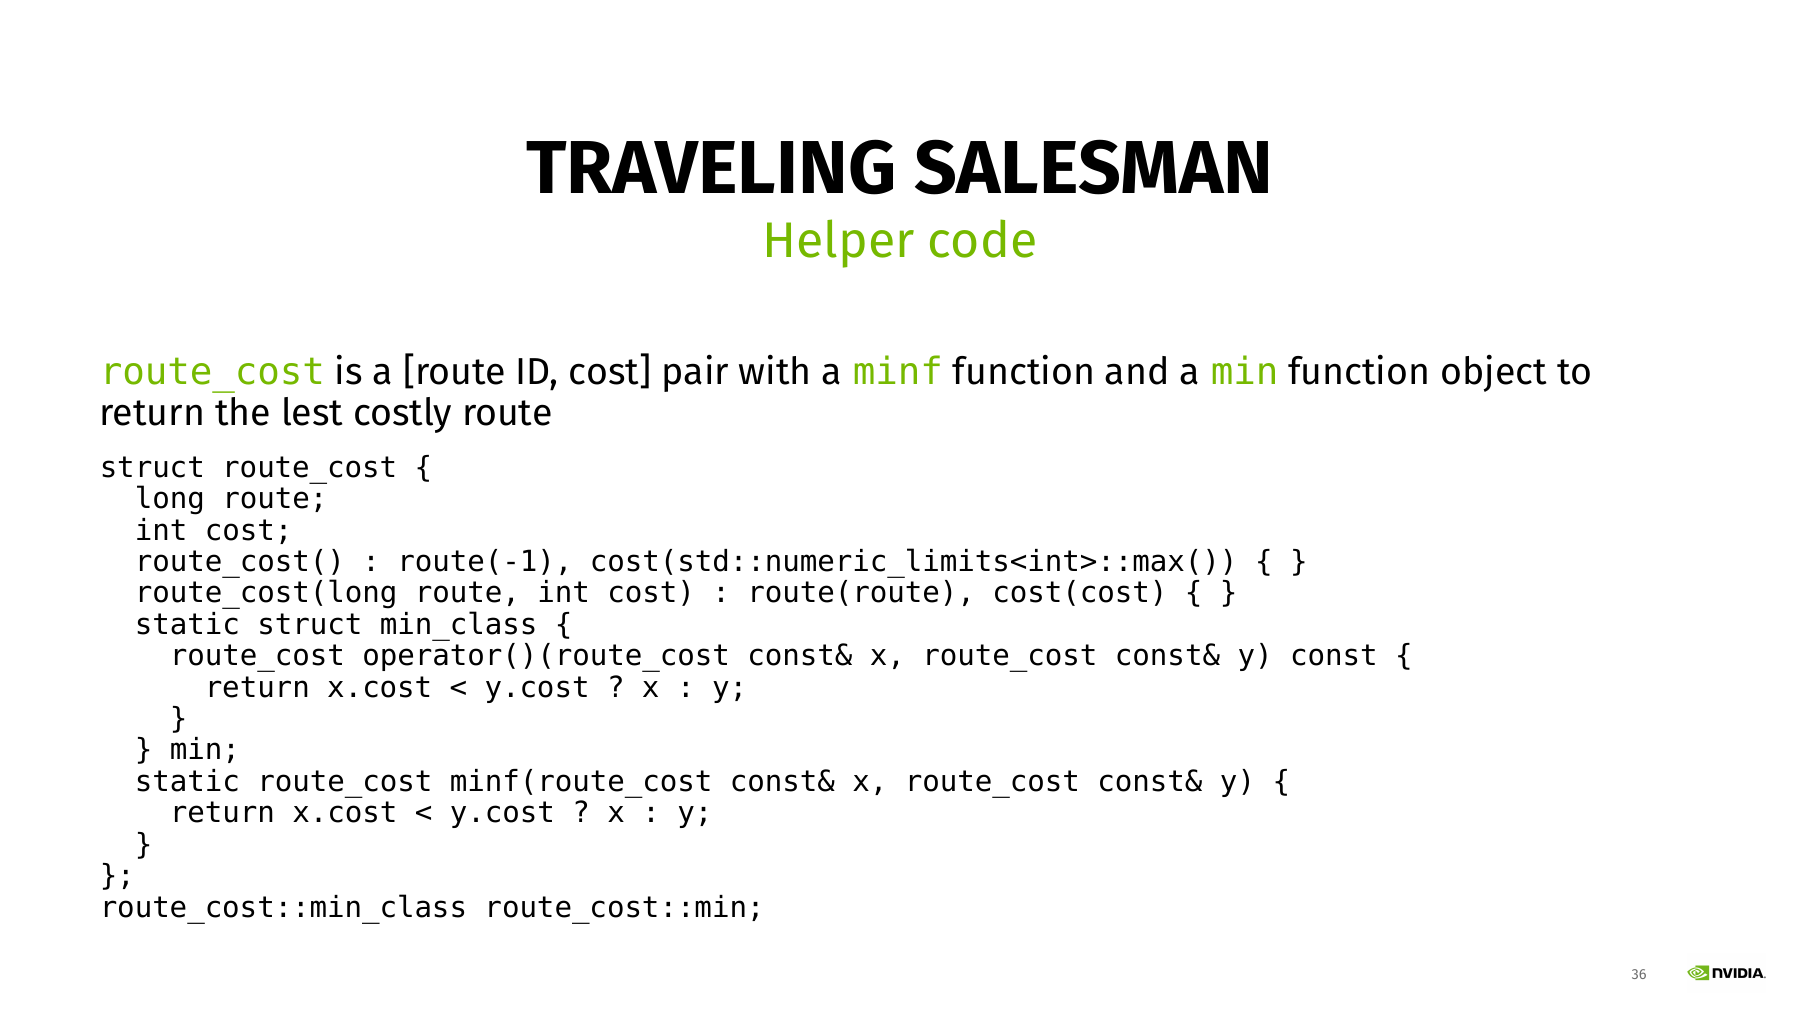

# Traveling Salesman
Helper code
route_cost is a [route ID, cost] pair with a minf function and a min function object to return the lest costly route
struct route_cost {
  long route;
  int cost;
  route_cost() : route(-1), cost(std::numeric_limits<int>::max()) { }
  route_cost(long route, int cost) : route(route), cost(cost) { }
  static struct min_class {
    route_cost operator()(route_cost const& x, route_cost const& y) const {
      return x.cost < y.cost ? x : y;
    }
  } min;
  static route_cost minf(route_cost const& x, route_cost const& y) {
    return x.cost < y.cost ? x : y;
  }
};
route_cost::min_class route_cost::min;